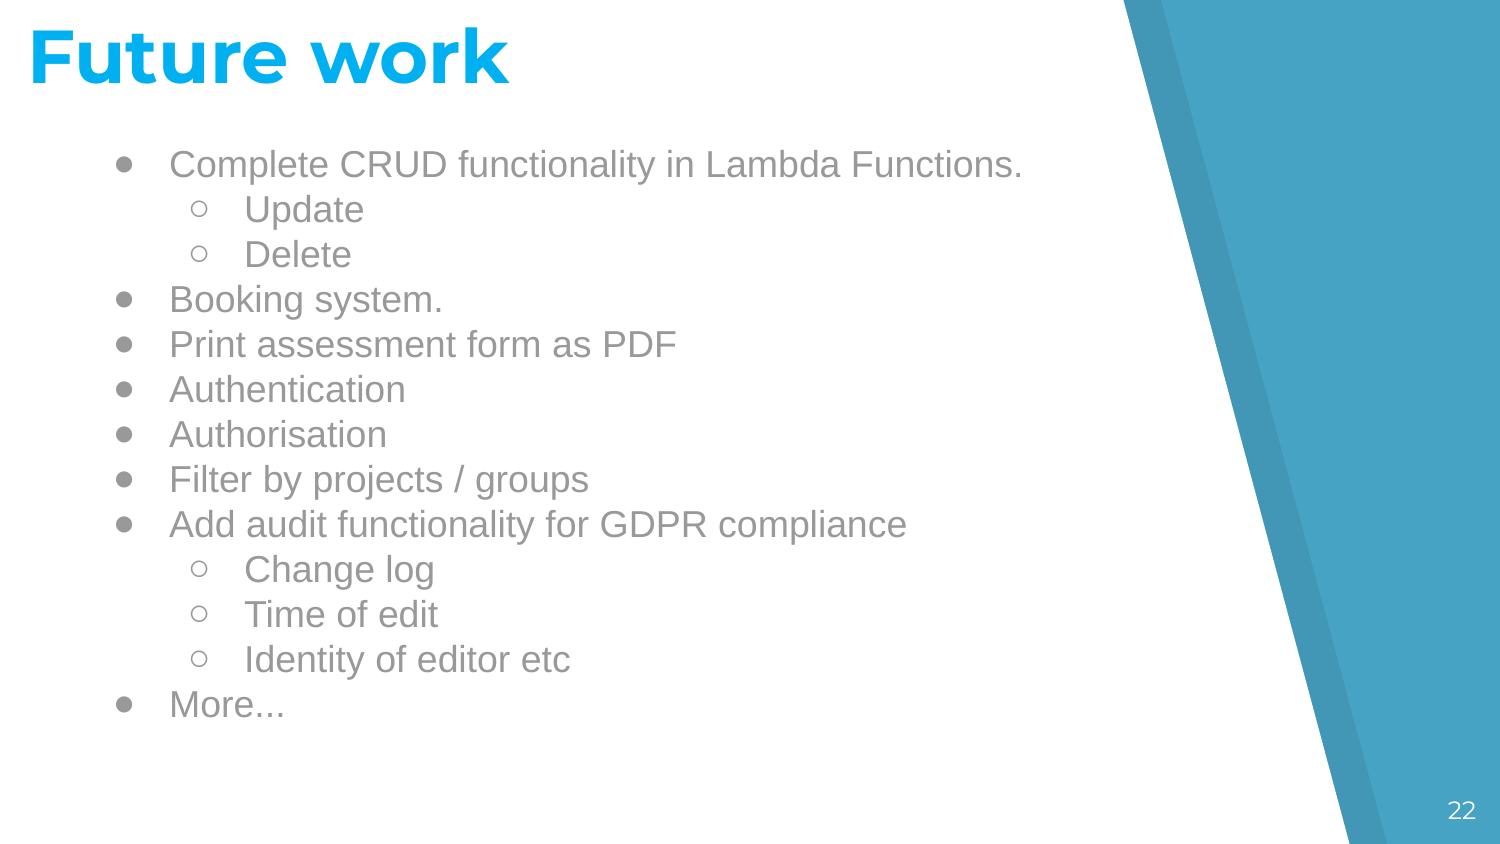

Future work
Complete CRUD functionality in Lambda Functions.
Update
Delete
Booking system.
Print assessment form as PDF
Authentication
Authorisation
Filter by projects / groups
Add audit functionality for GDPR compliance
Change log
Time of edit
Identity of editor etc
More...
22
22